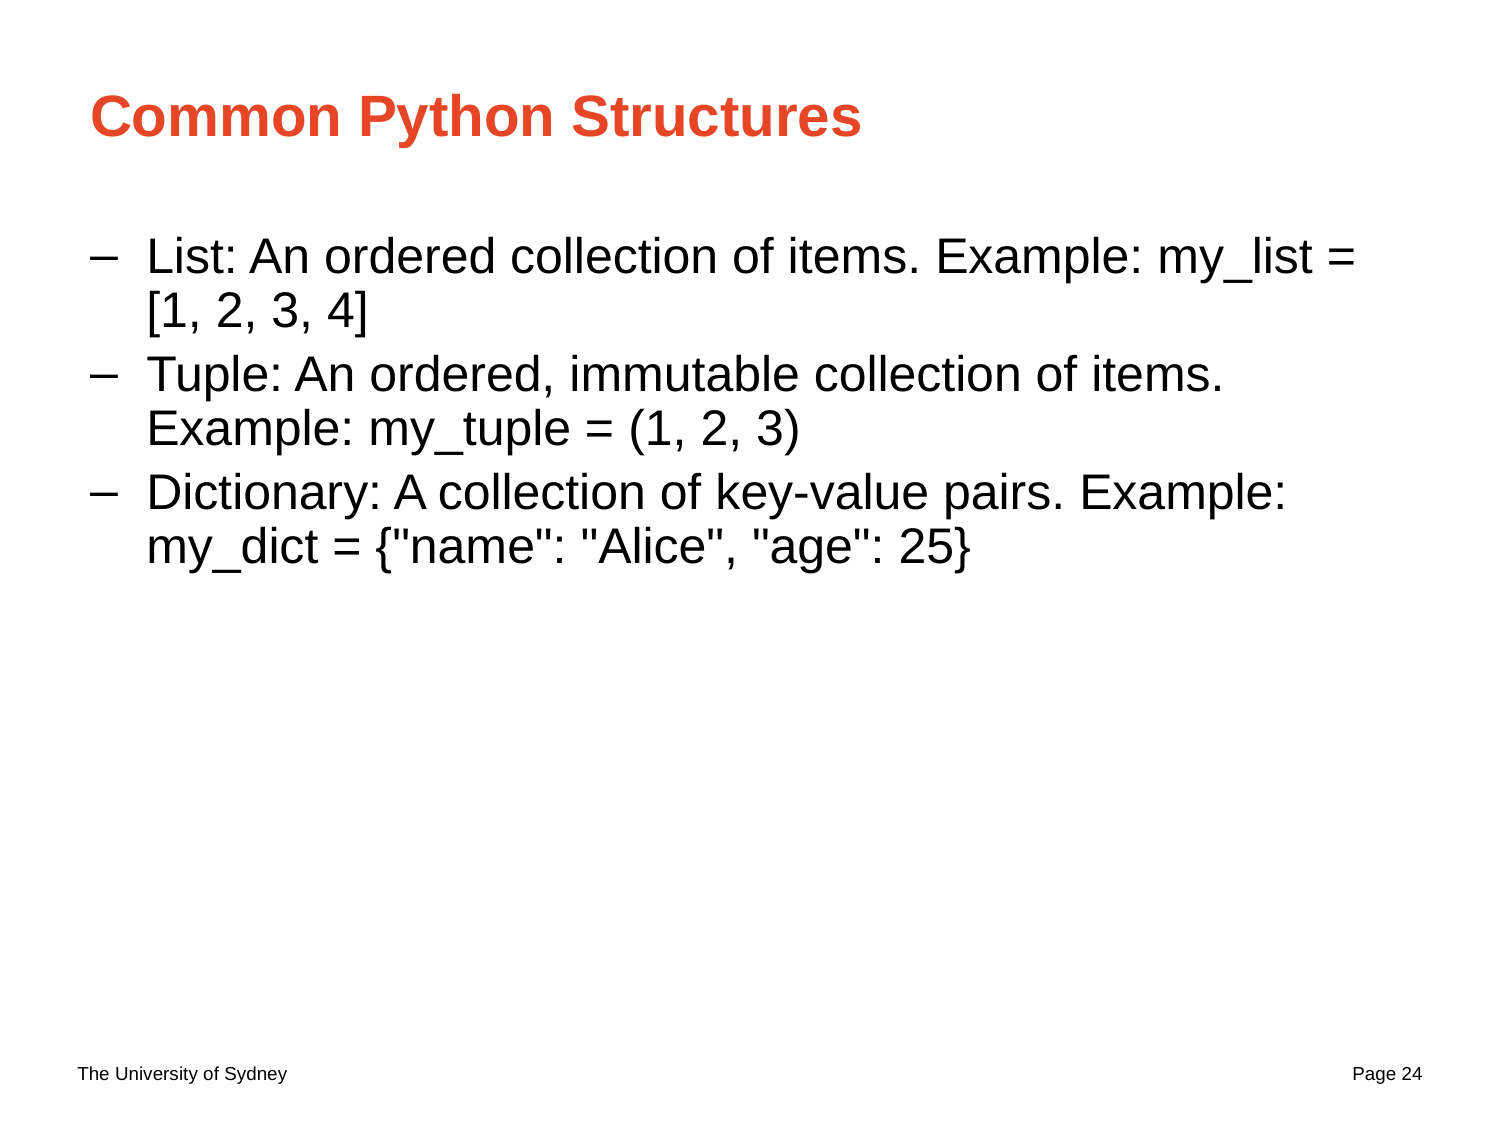

# Common Python Structures
List: An ordered collection of items. Example: my_list = [1, 2, 3, 4]
Tuple: An ordered, immutable collection of items. Example: my_tuple = (1, 2, 3)
Dictionary: A collection of key-value pairs. Example: my_dict = {"name": "Alice", "age": 25}